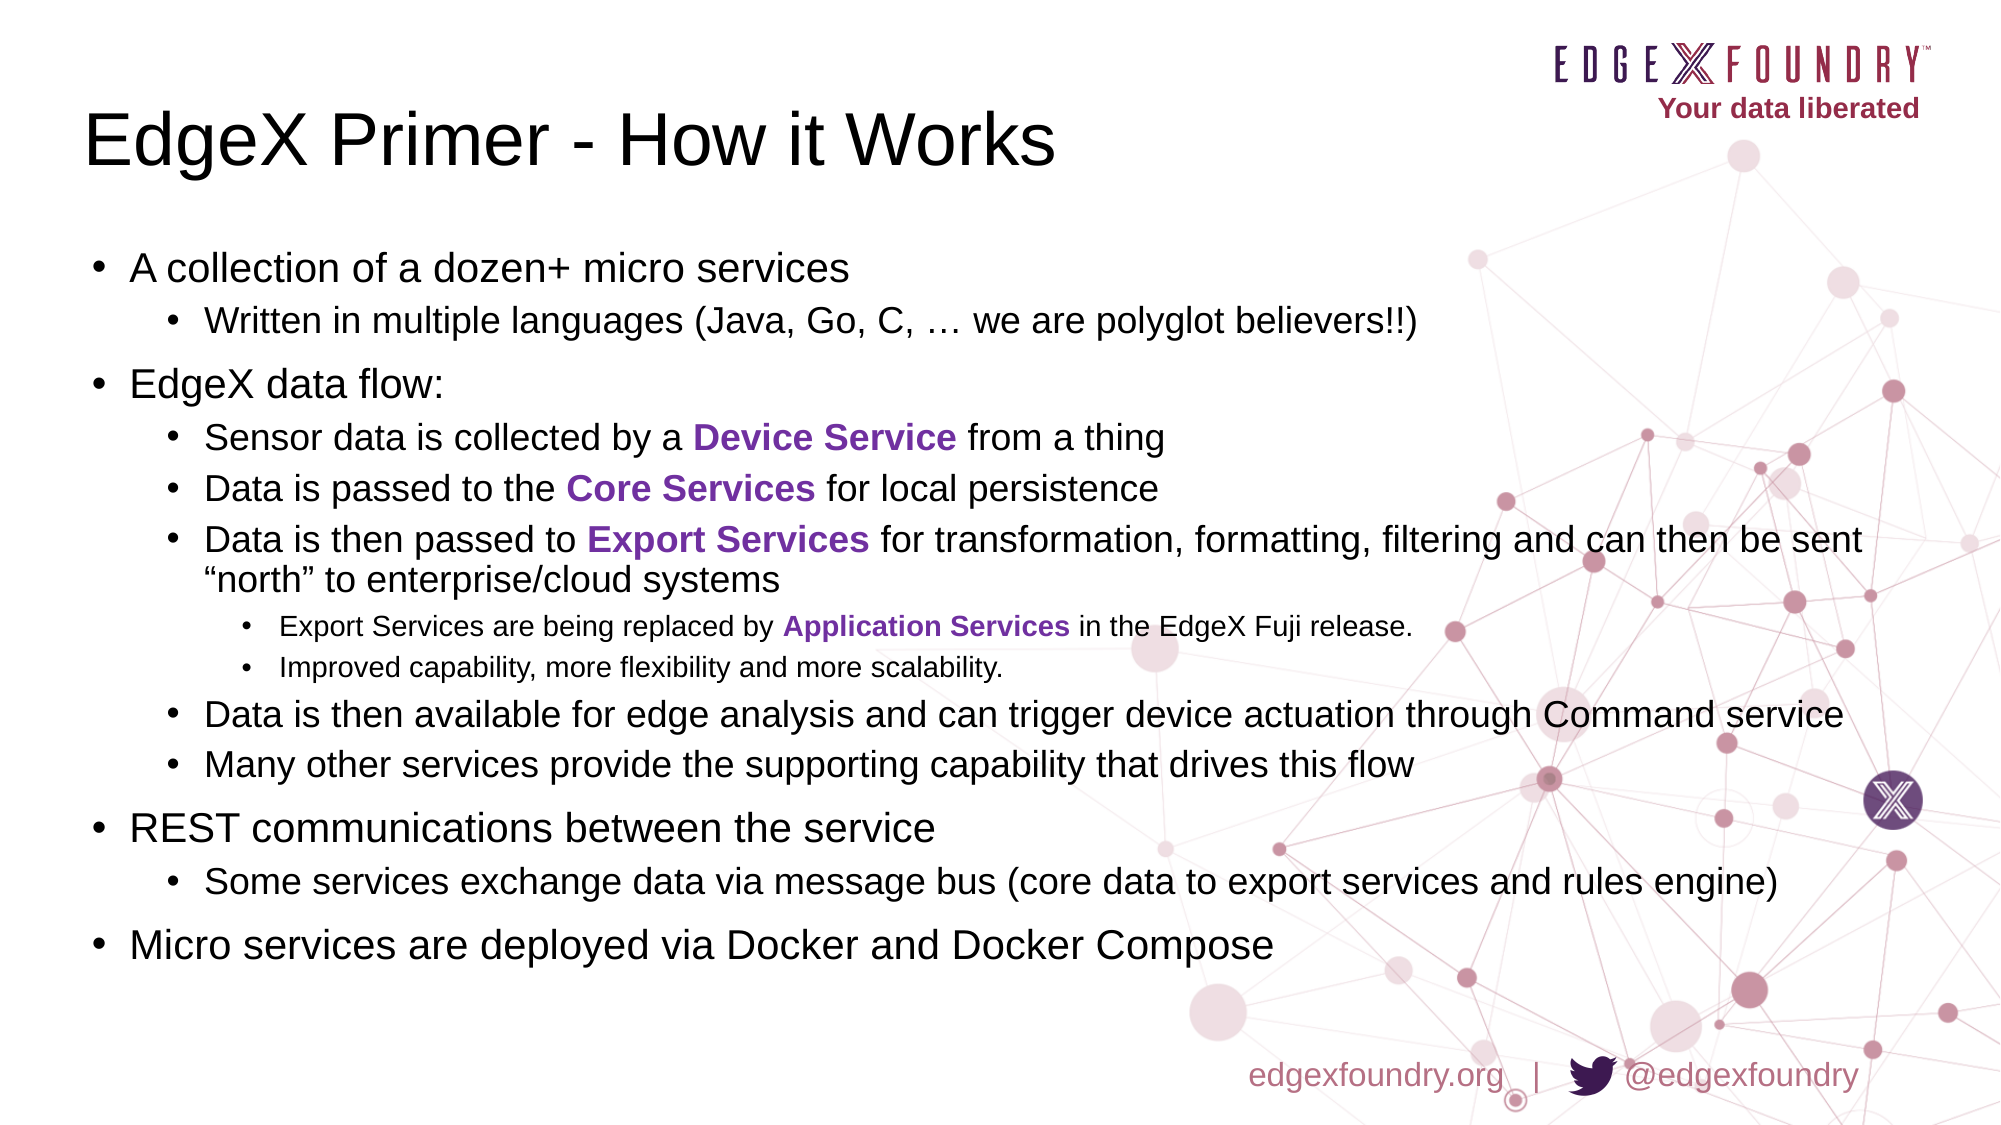

# EdgeX Primer - How it Works
A collection of a dozen+ micro services
Written in multiple languages (Java, Go, C, … we are polyglot believers!!)
EdgeX data flow:
Sensor data is collected by a Device Service from a thing
Data is passed to the Core Services for local persistence
Data is then passed to Export Services for transformation, formatting, filtering and can then be sent “north” to enterprise/cloud systems
Export Services are being replaced by Application Services in the EdgeX Fuji release.
Improved capability, more flexibility and more scalability.
Data is then available for edge analysis and can trigger device actuation through Command service
Many other services provide the supporting capability that drives this flow
REST communications between the service
Some services exchange data via message bus (core data to export services and rules engine)
Micro services are deployed via Docker and Docker Compose